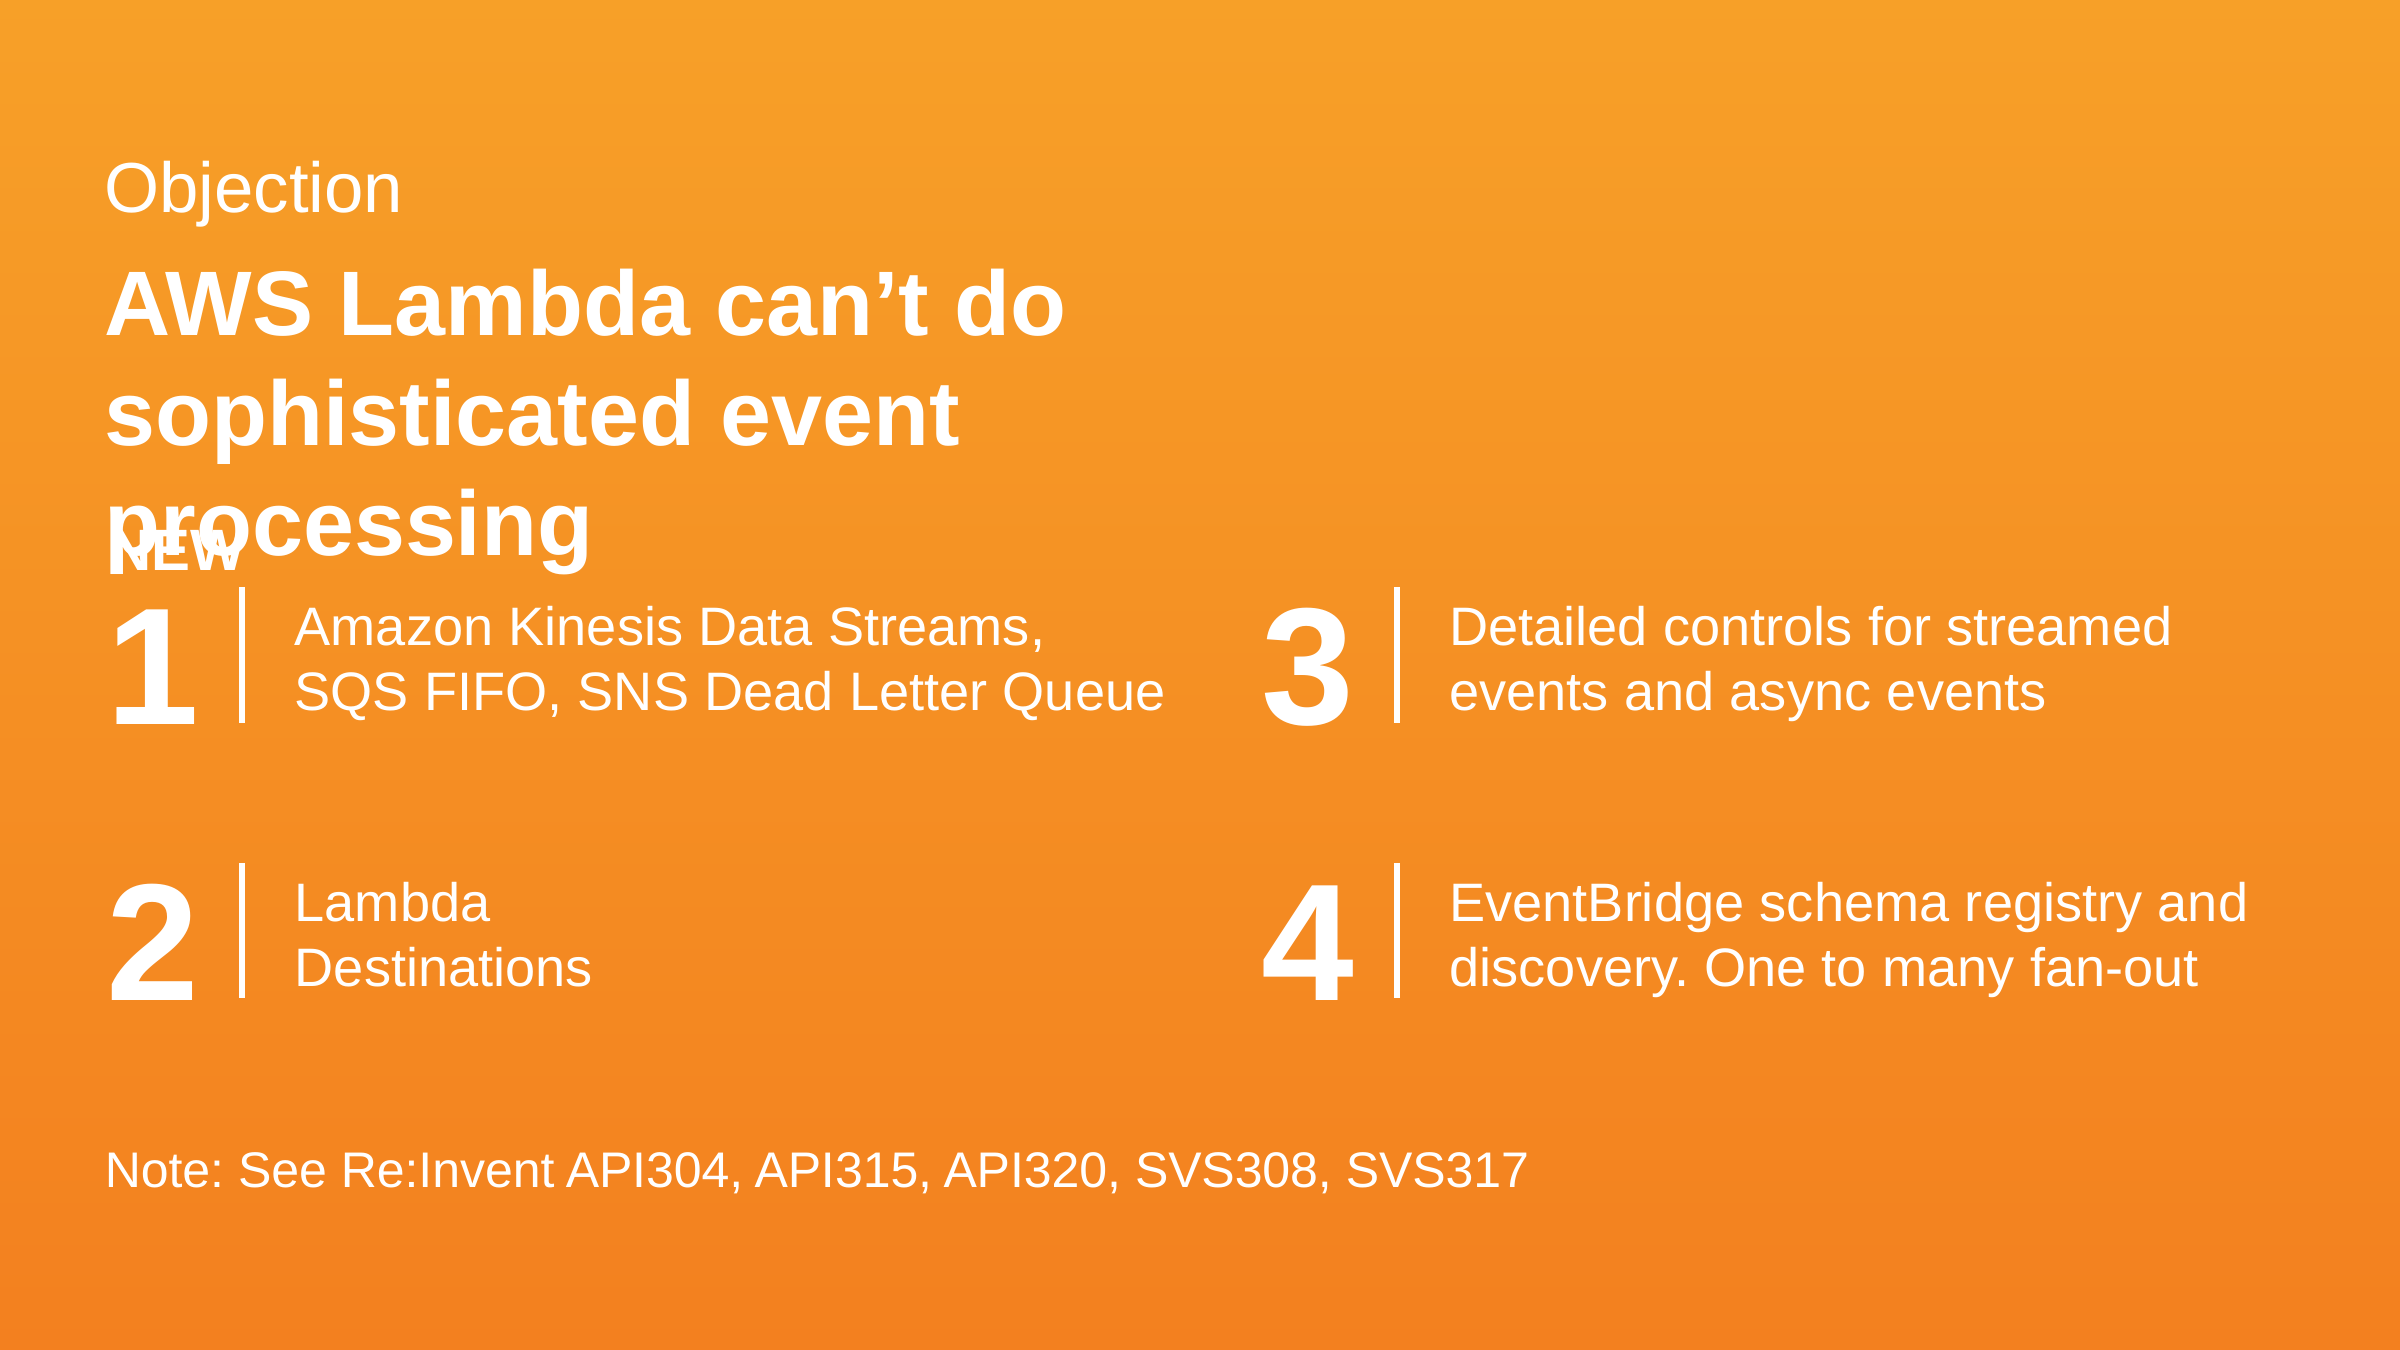

Objection
AWS Lambda can’t do sophisticated event processing
NEW
1
3
Amazon Kinesis Data Streams,
SQS FIFO, SNS Dead Letter Queue
Detailed controls for streamed
events and async events
2
4
Lambda
Destinations
EventBridge schema registry and discovery. One to many fan-out
Note: See Re:Invent API304, API315, API320, SVS308, SVS317